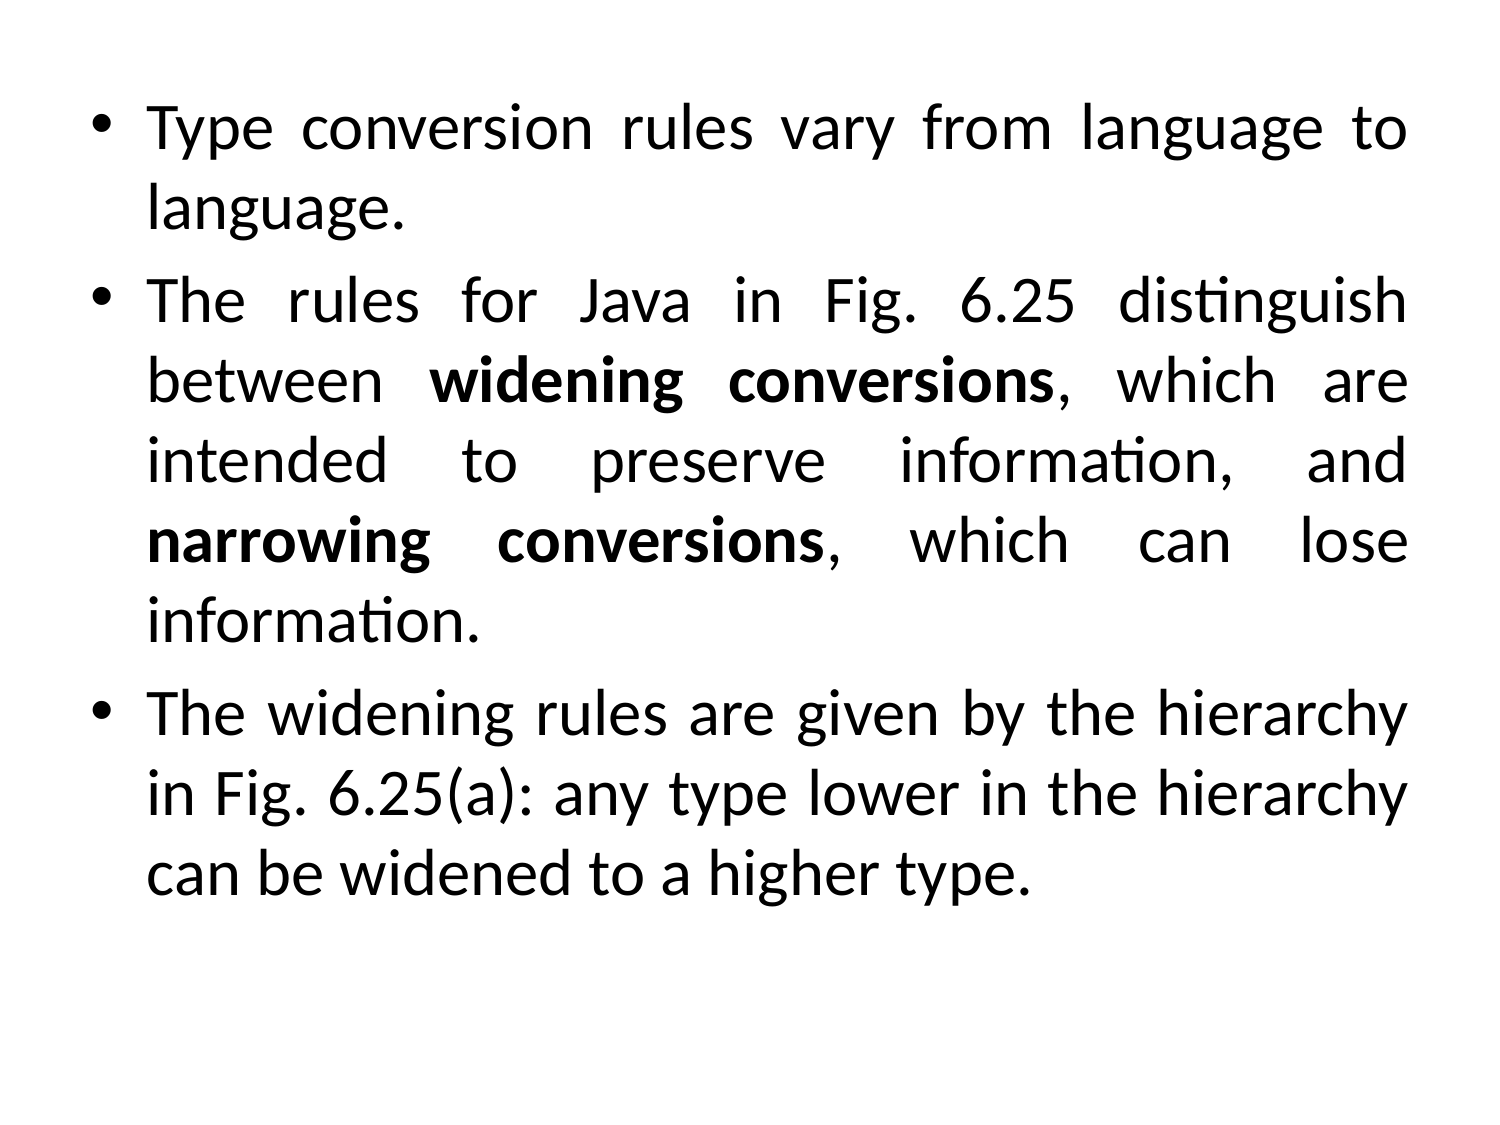

Type conversion rules vary from language to language.
The rules for Java in Fig. 6.25 distinguish between widening conversions, which are intended to preserve information, and narrowing conversions, which can lose information.
The widening rules are given by the hierarchy in Fig. 6.25(a): any type lower in the hierarchy can be widened to a higher type.